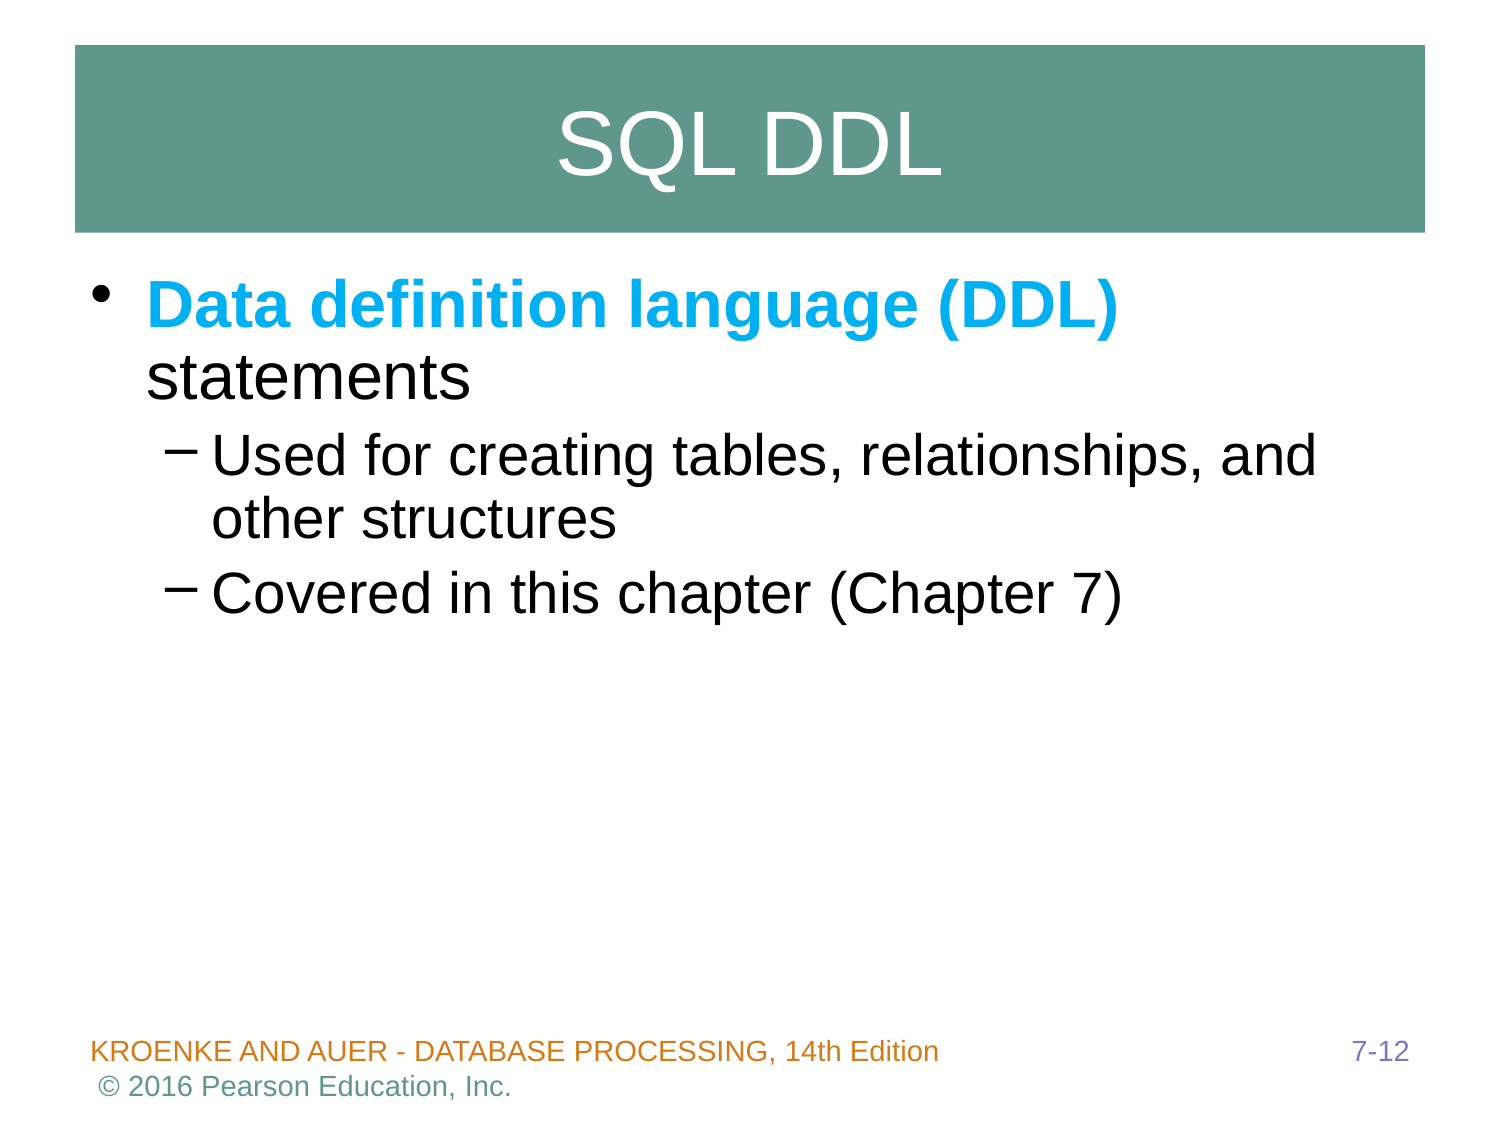

# SQL DDL
Data definition language (DDL) statements
Used for creating tables, relationships, and other structures
Covered in this chapter (Chapter 7)
7-12

KROENKE AND AUER - DATABASE PROCESSING, 14th Edition  © 2016 Pearson Education, Inc.